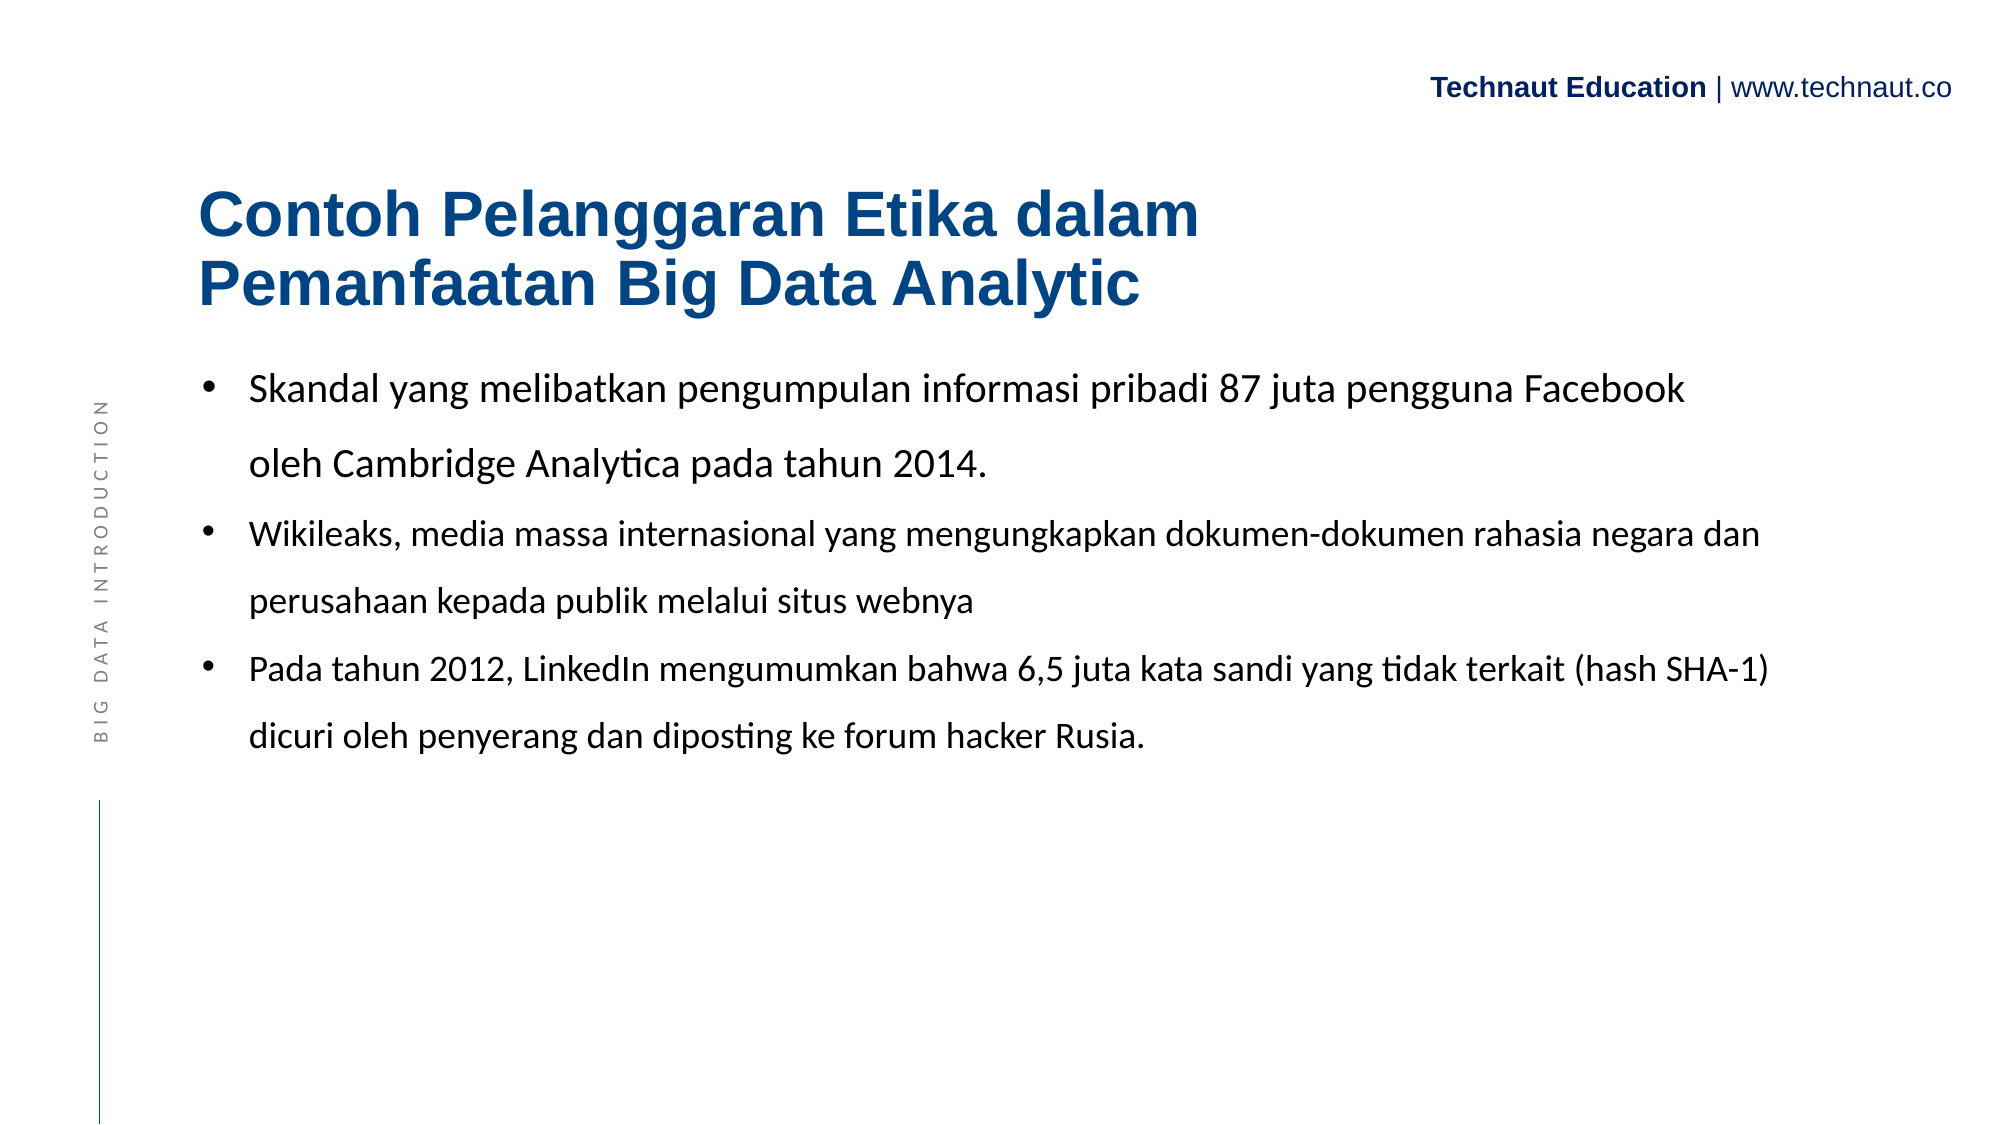

Technaut Education | www.technaut.co
# Contoh Pelanggaran Etika dalam Pemanfaatan Big Data Analytic
Skandal yang melibatkan pengumpulan informasi pribadi 87 juta pengguna Facebook oleh Cambridge Analytica pada tahun 2014.
Wikileaks, media massa internasional yang mengungkapkan dokumen-dokumen rahasia negara dan perusahaan kepada publik melalui situs webnya
Pada tahun 2012, LinkedIn mengumumkan bahwa 6,5 juta kata sandi yang tidak terkait (hash SHA-1) dicuri oleh penyerang dan diposting ke forum hacker Rusia.
BIG DATA INTRODUCTION